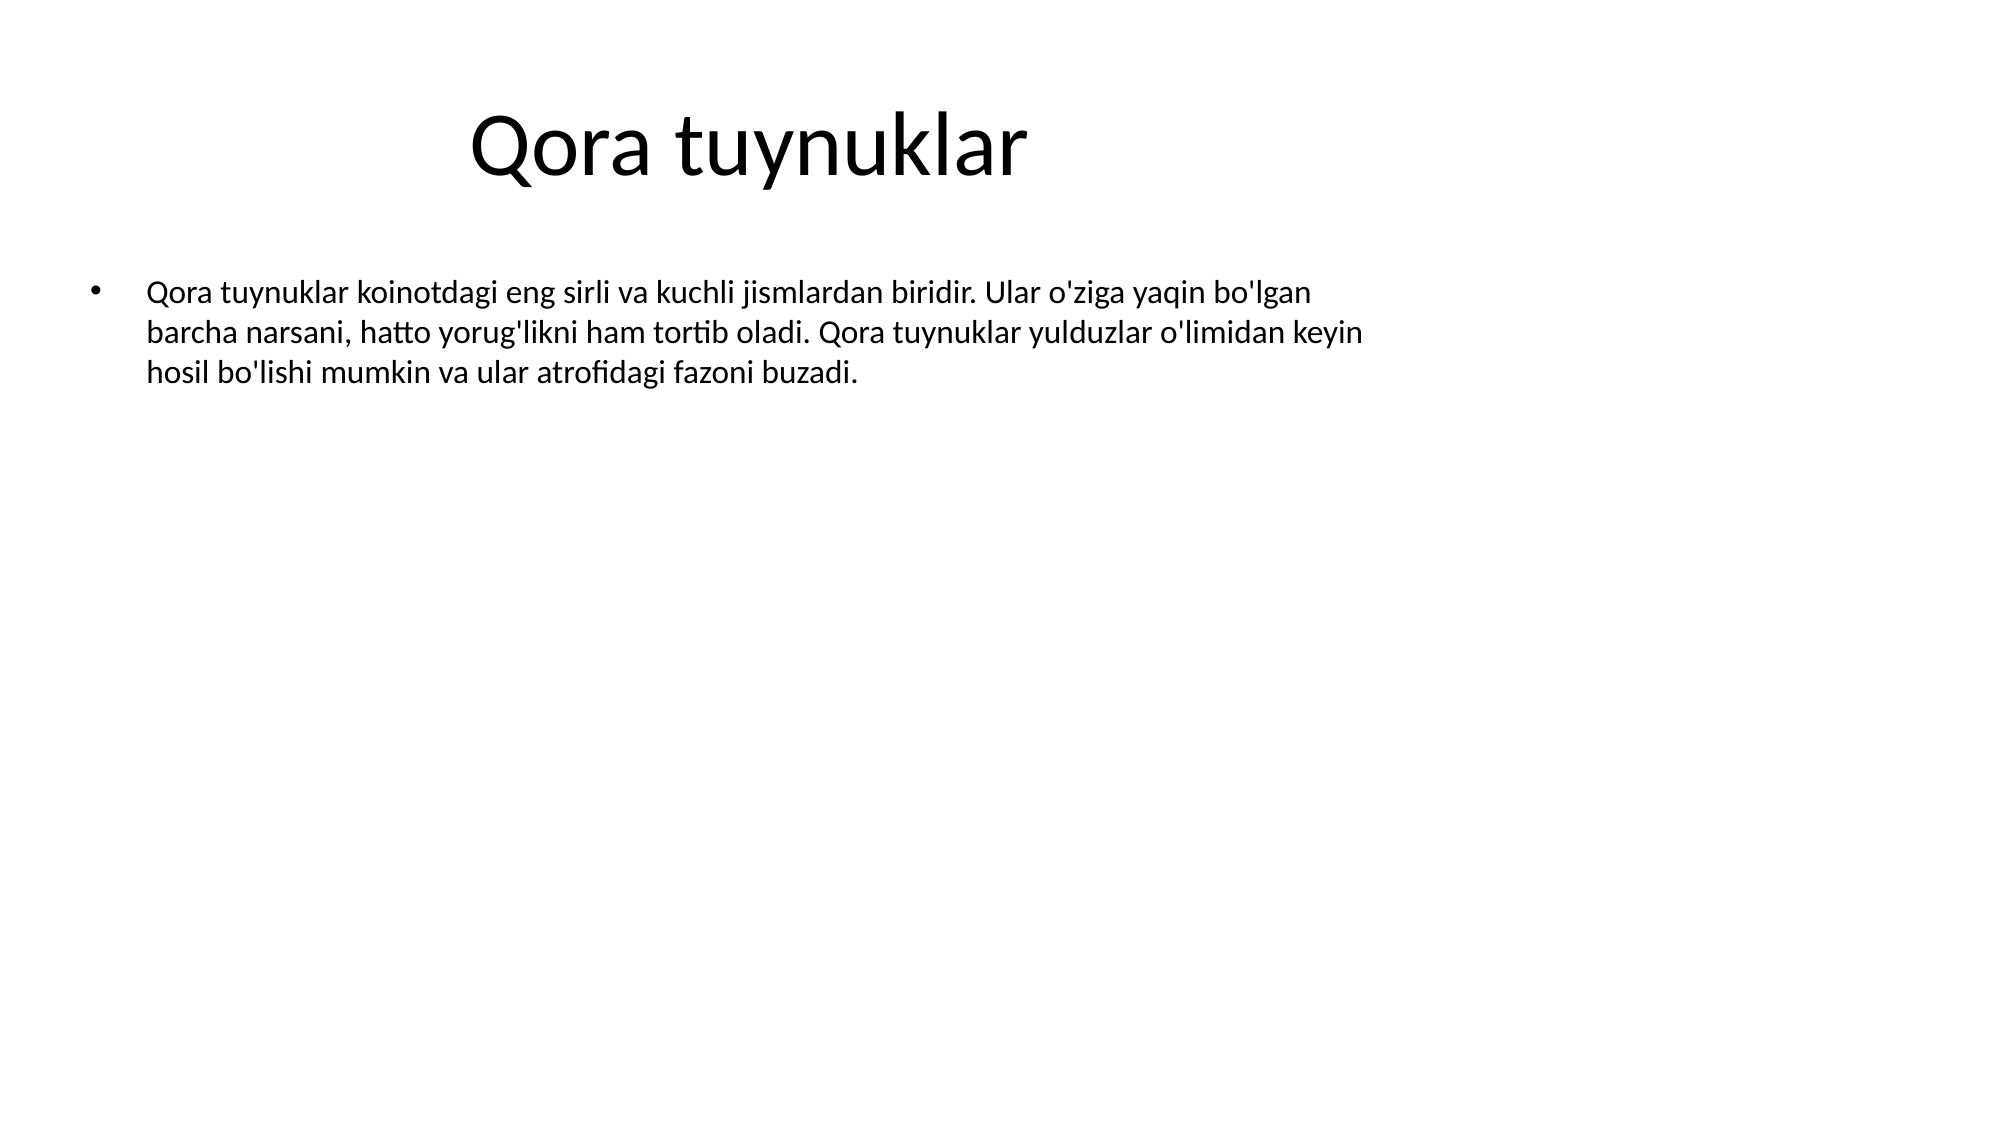

# Qora tuynuklar
Qora tuynuklar koinotdagi eng sirli va kuchli jismlardan biridir. Ular o'ziga yaqin bo'lgan barcha narsani, hatto yorug'likni ham tortib oladi. Qora tuynuklar yulduzlar o'limidan keyin hosil bo'lishi mumkin va ular atrofidagi fazoni buzadi.